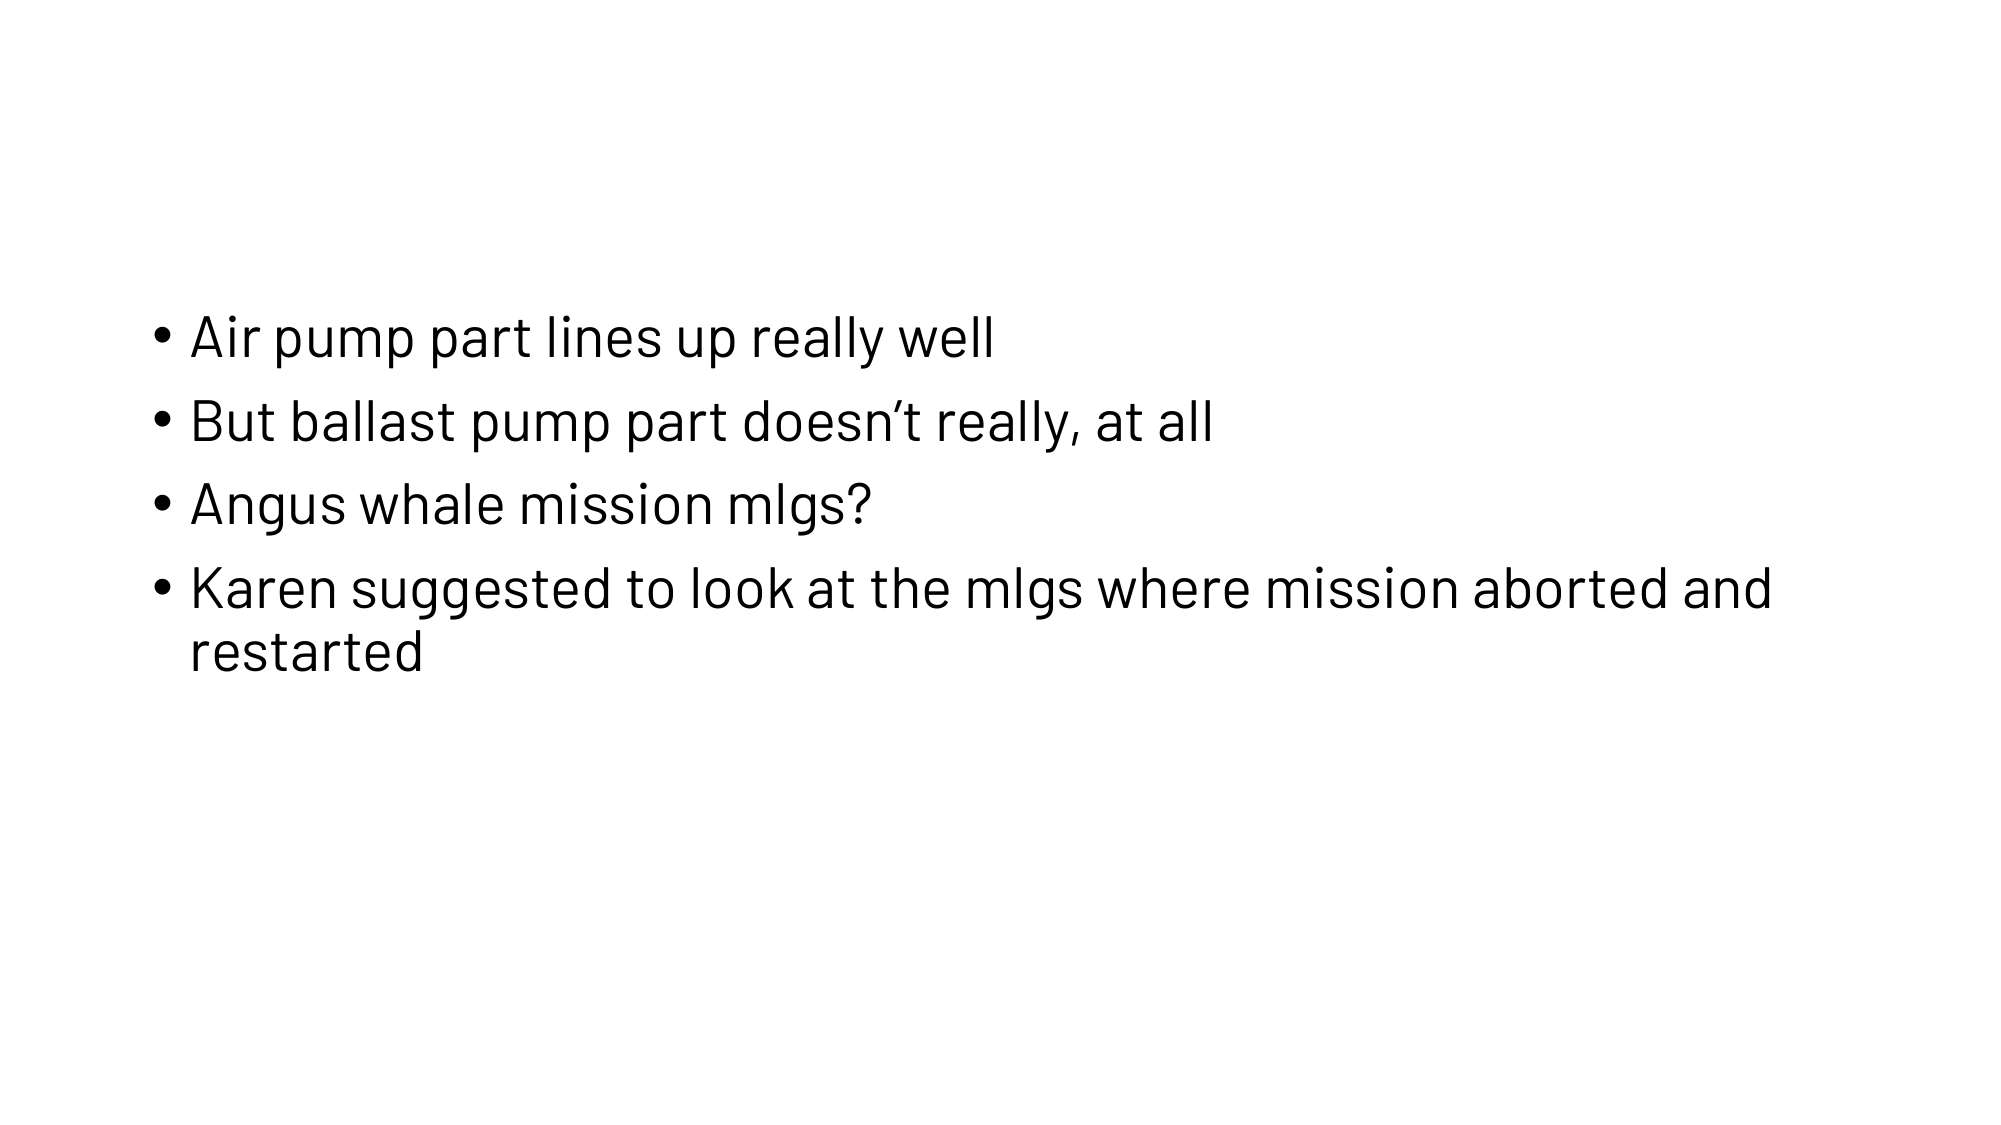

#
Air pump part lines up really well
But ballast pump part doesn’t really, at all
Angus whale mission mlgs?
Karen suggested to look at the mlgs where mission aborted and restarted